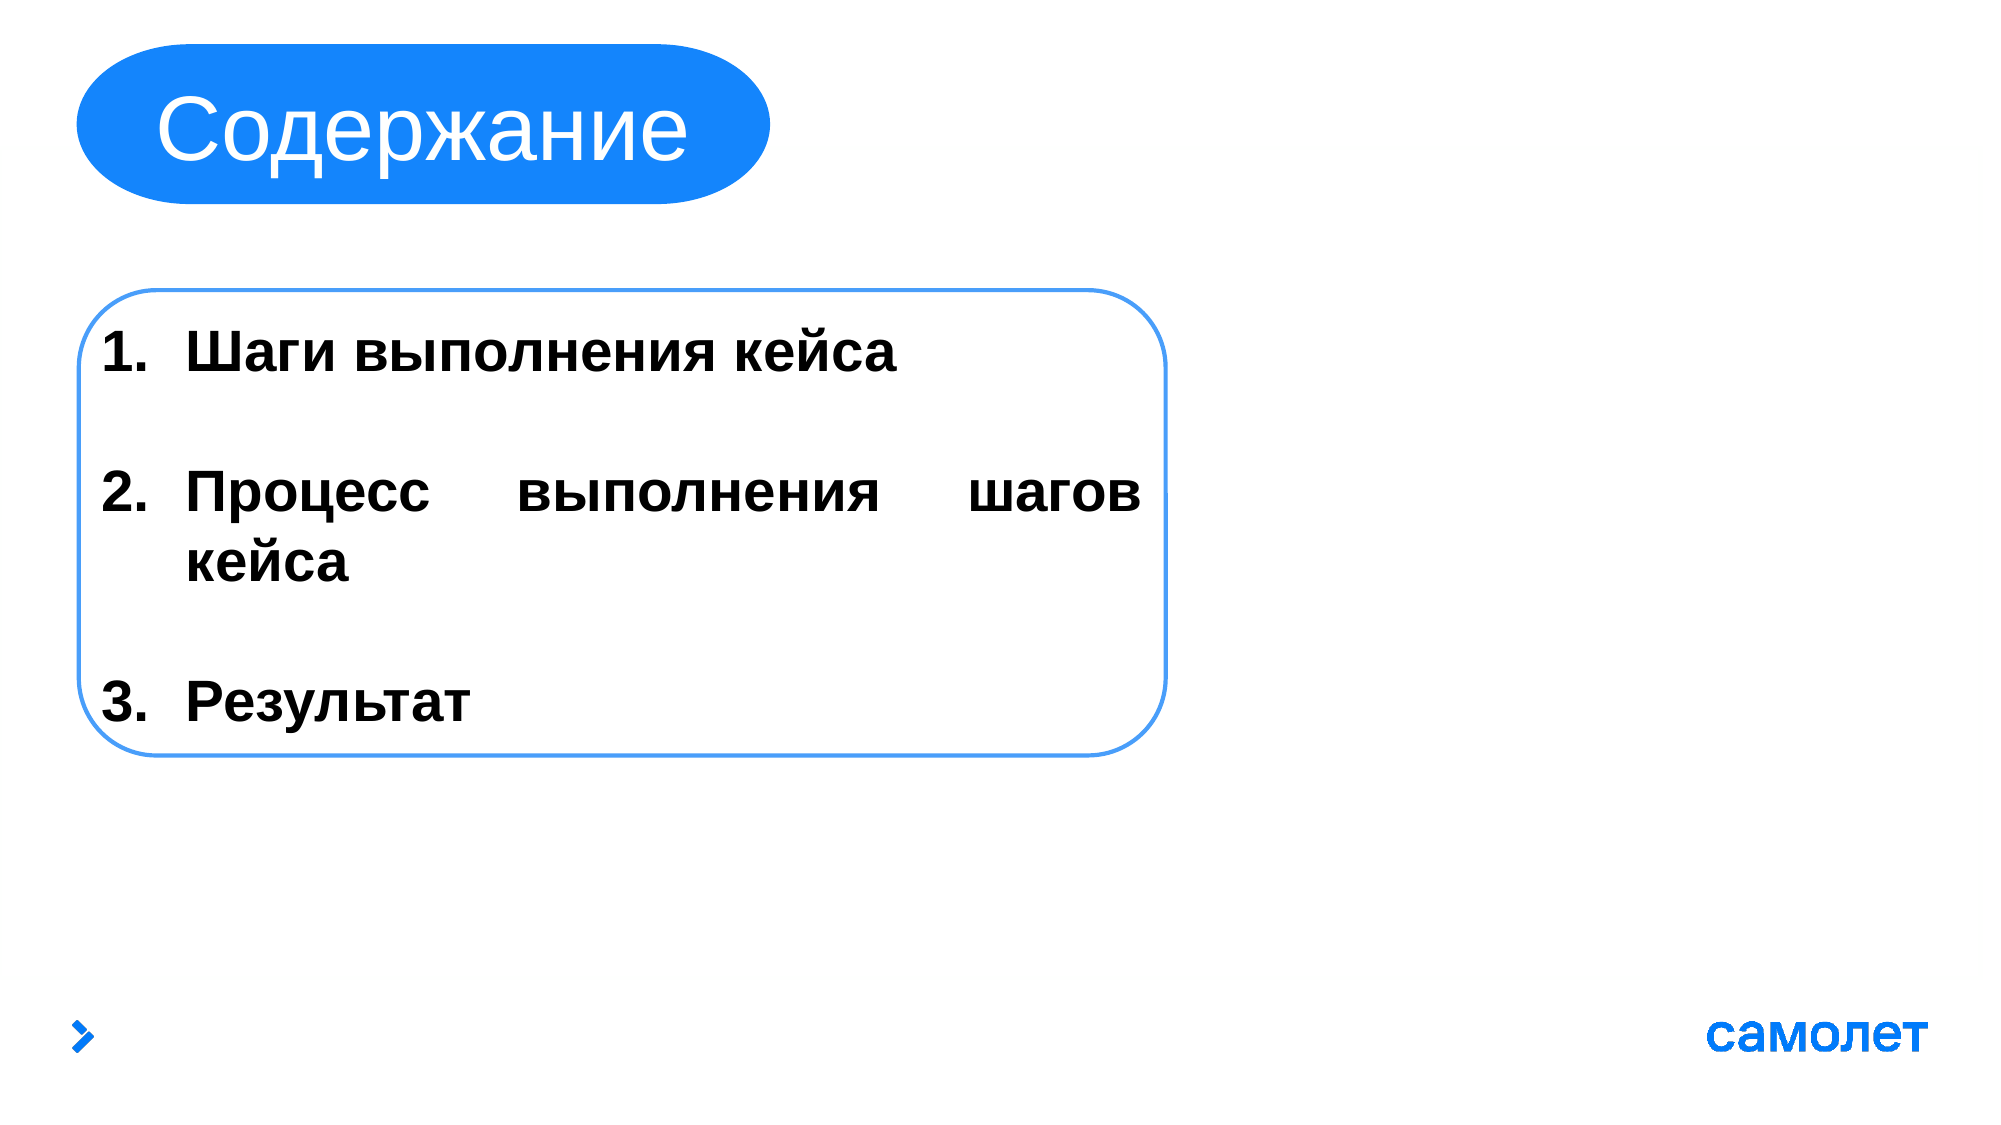

Содержание

Шаги выполнения кейса

Процесс выполнения шагов кейса

Результат